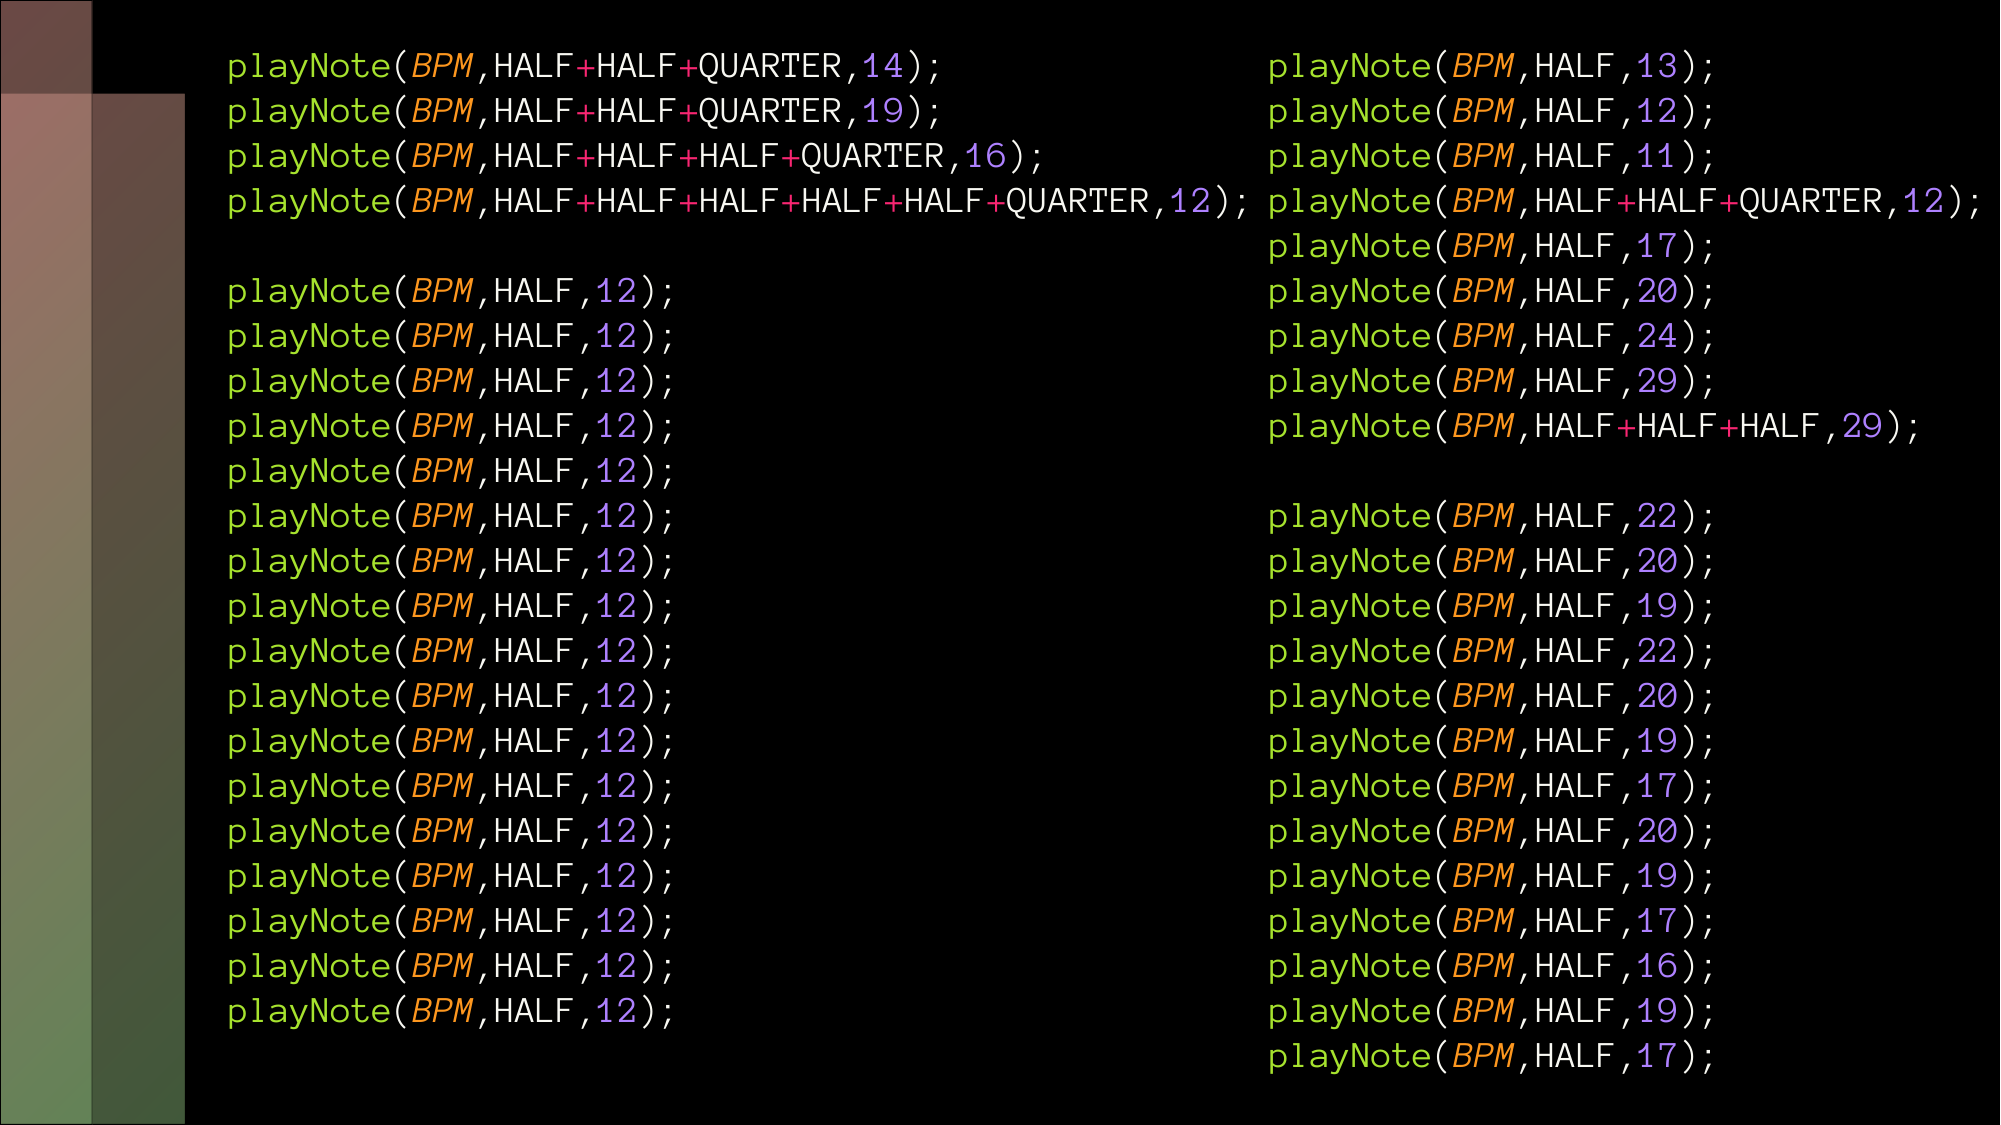

playNote(BPM,HALF+HALF+QUARTER,14);
    playNote(BPM,HALF+HALF+QUARTER,19);
    playNote(BPM,HALF+HALF+HALF+QUARTER,16);
    playNote(BPM,HALF+HALF+HALF+HALF+HALF+QUARTER,12);

    playNote(BPM,HALF,12);
    playNote(BPM,HALF,12);
    playNote(BPM,HALF,12);
    playNote(BPM,HALF,12);
    playNote(BPM,HALF,12);
    playNote(BPM,HALF,12);
    playNote(BPM,HALF,12);
    playNote(BPM,HALF,12);
    playNote(BPM,HALF,12);
    playNote(BPM,HALF,12);
    playNote(BPM,HALF,12);
    playNote(BPM,HALF,12);
    playNote(BPM,HALF,12);
    playNote(BPM,HALF,12);
    playNote(BPM,HALF,12);
    playNote(BPM,HALF,12);
    playNote(BPM,HALF,12);

    playNote(BPM,HALF,13);
    playNote(BPM,HALF,12);
    playNote(BPM,HALF,11);
    playNote(BPM,HALF+HALF+QUARTER,12);
    playNote(BPM,HALF,17);
    playNote(BPM,HALF,20);
    playNote(BPM,HALF,24);
    playNote(BPM,HALF,29);
    playNote(BPM,HALF+HALF+HALF,29);

    playNote(BPM,HALF,22);
    playNote(BPM,HALF,20);
    playNote(BPM,HALF,19);
    playNote(BPM,HALF,22);
    playNote(BPM,HALF,20);
    playNote(BPM,HALF,19);
    playNote(BPM,HALF,17);
    playNote(BPM,HALF,20);
    playNote(BPM,HALF,19);
    playNote(BPM,HALF,17);
    playNote(BPM,HALF,16);
    playNote(BPM,HALF,19);
    playNote(BPM,HALF,17);